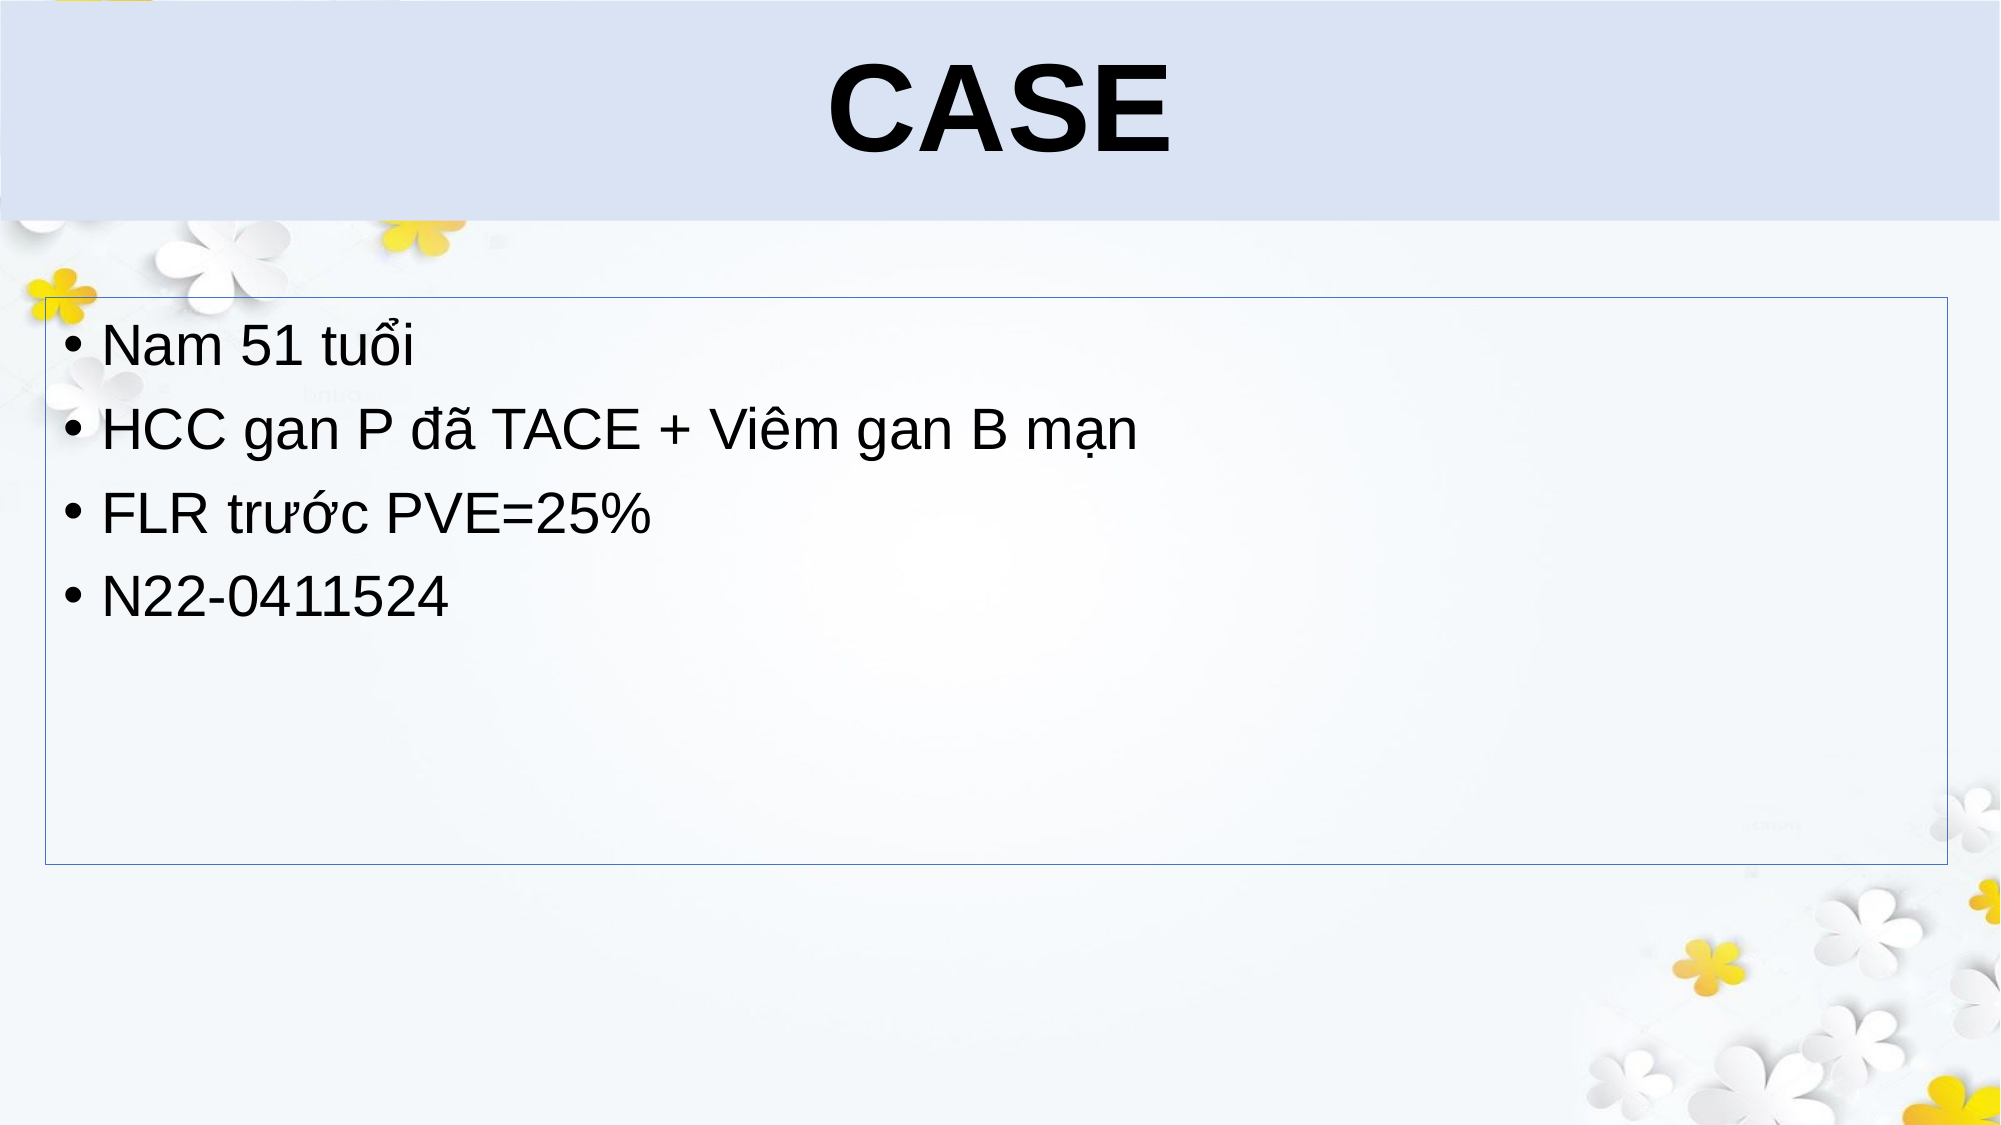

# CASE
Nam 51 tuổi
HCC gan P đã TACE + Viêm gan B mạn
FLR trước PVE=25%
N22-0411524